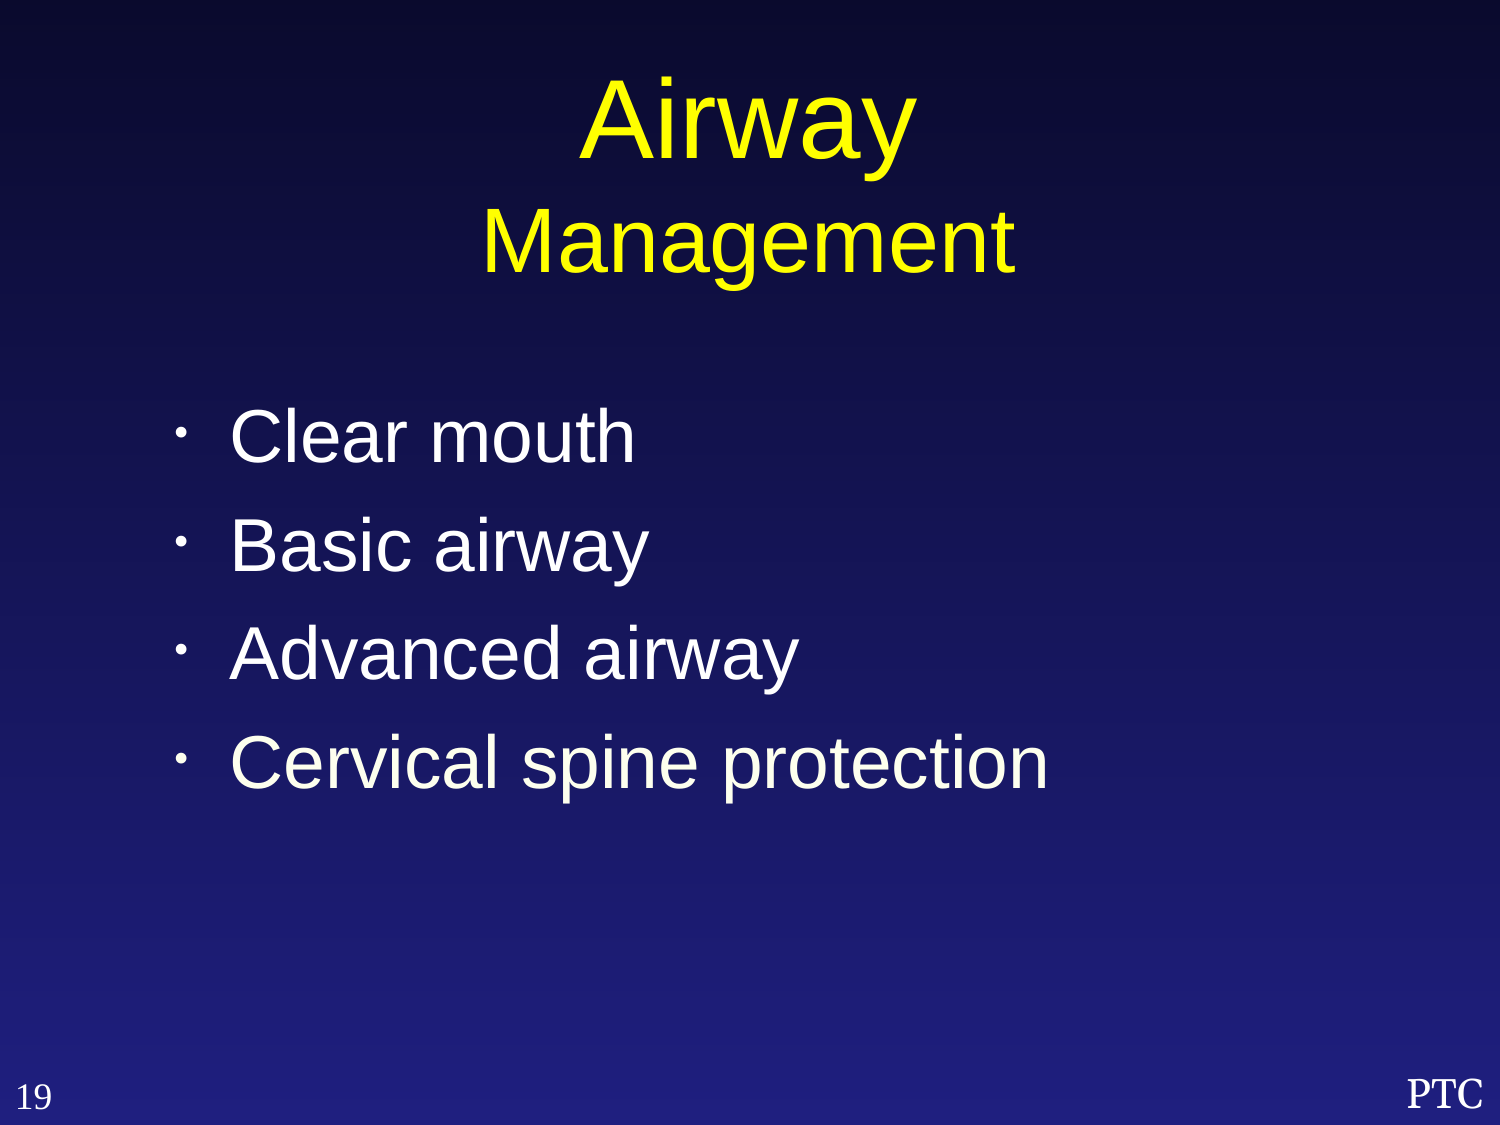

Airway
Management
Clear mouth
Basic airway
Advanced airway
Cervical spine protection
19